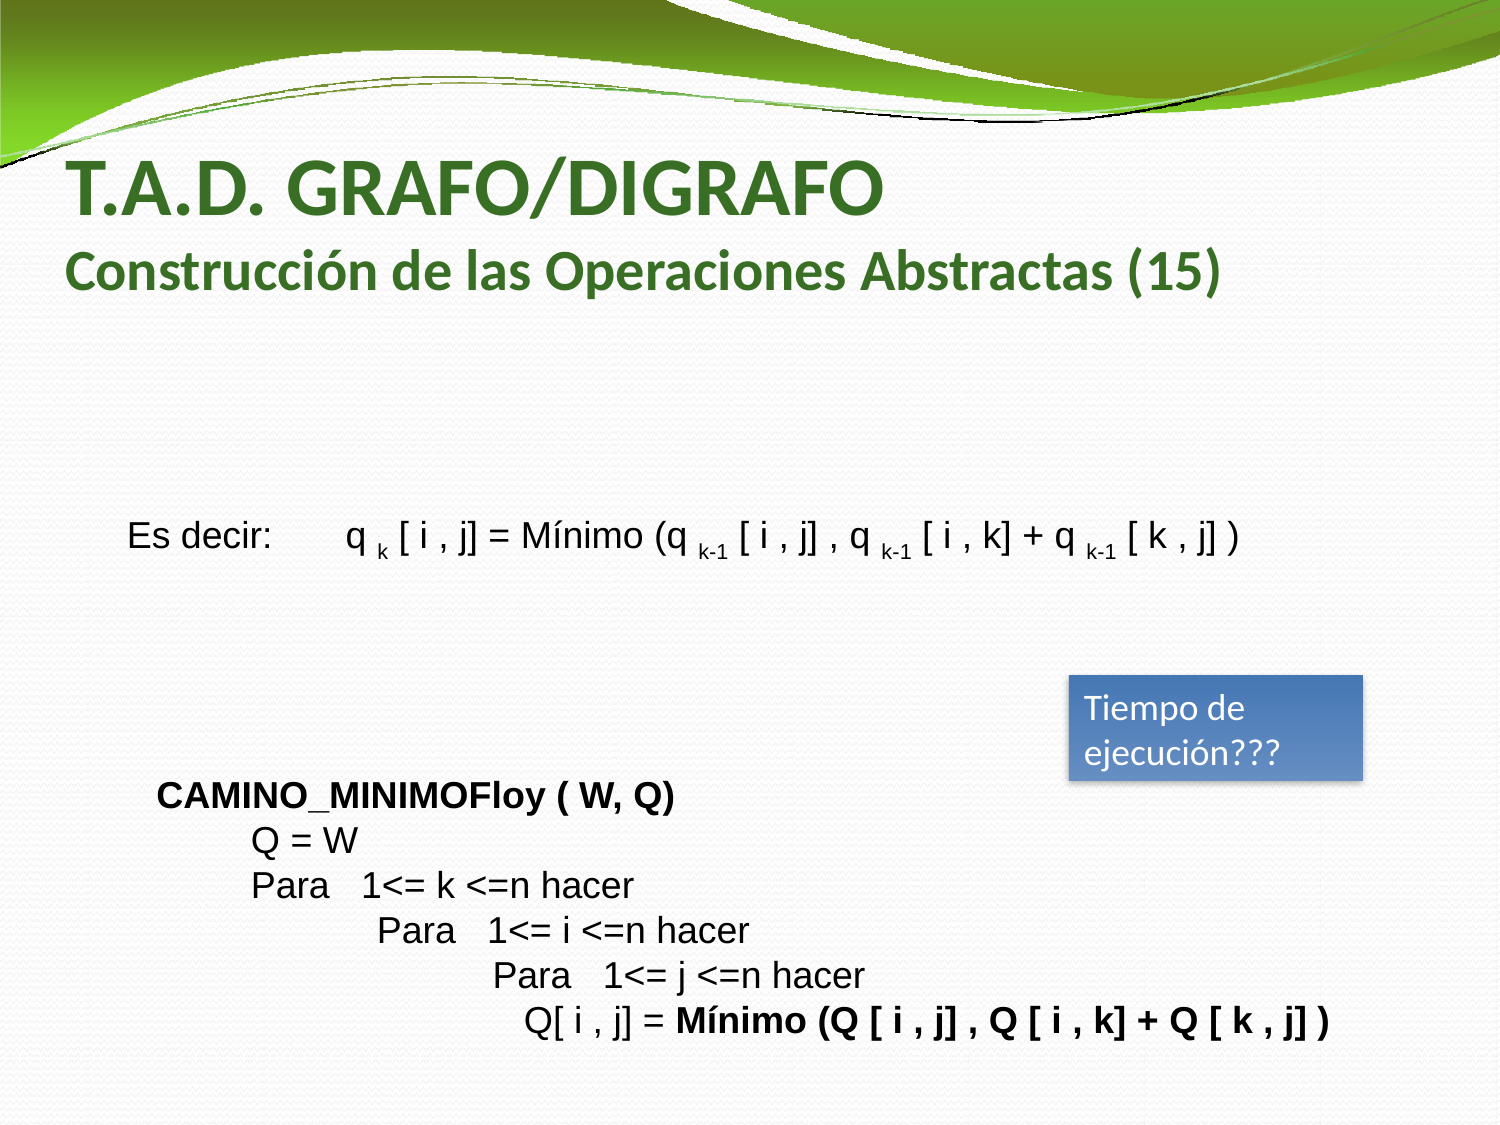

# T.A.D. GRAFO/DIGRAFO Construcción de las Operaciones Abstractas (15)
Es decir:       q k [ i , j] = Mínimo (q k-1 [ i , j] , q k-1 [ i , k] + q k-1 [ k , j] )

Tiempo de ejecución???
               CAMINO_MINIMOFloy ( W, Q)
                        Q = W
                        Para   1<= k <=n hacer
                                    Para   1<= i <=n hacer
                                               Para   1<= j <=n hacer
                                                  Q[ i , j] = Mínimo (Q [ i , j] , Q [ i , k] + Q [ k , j] )